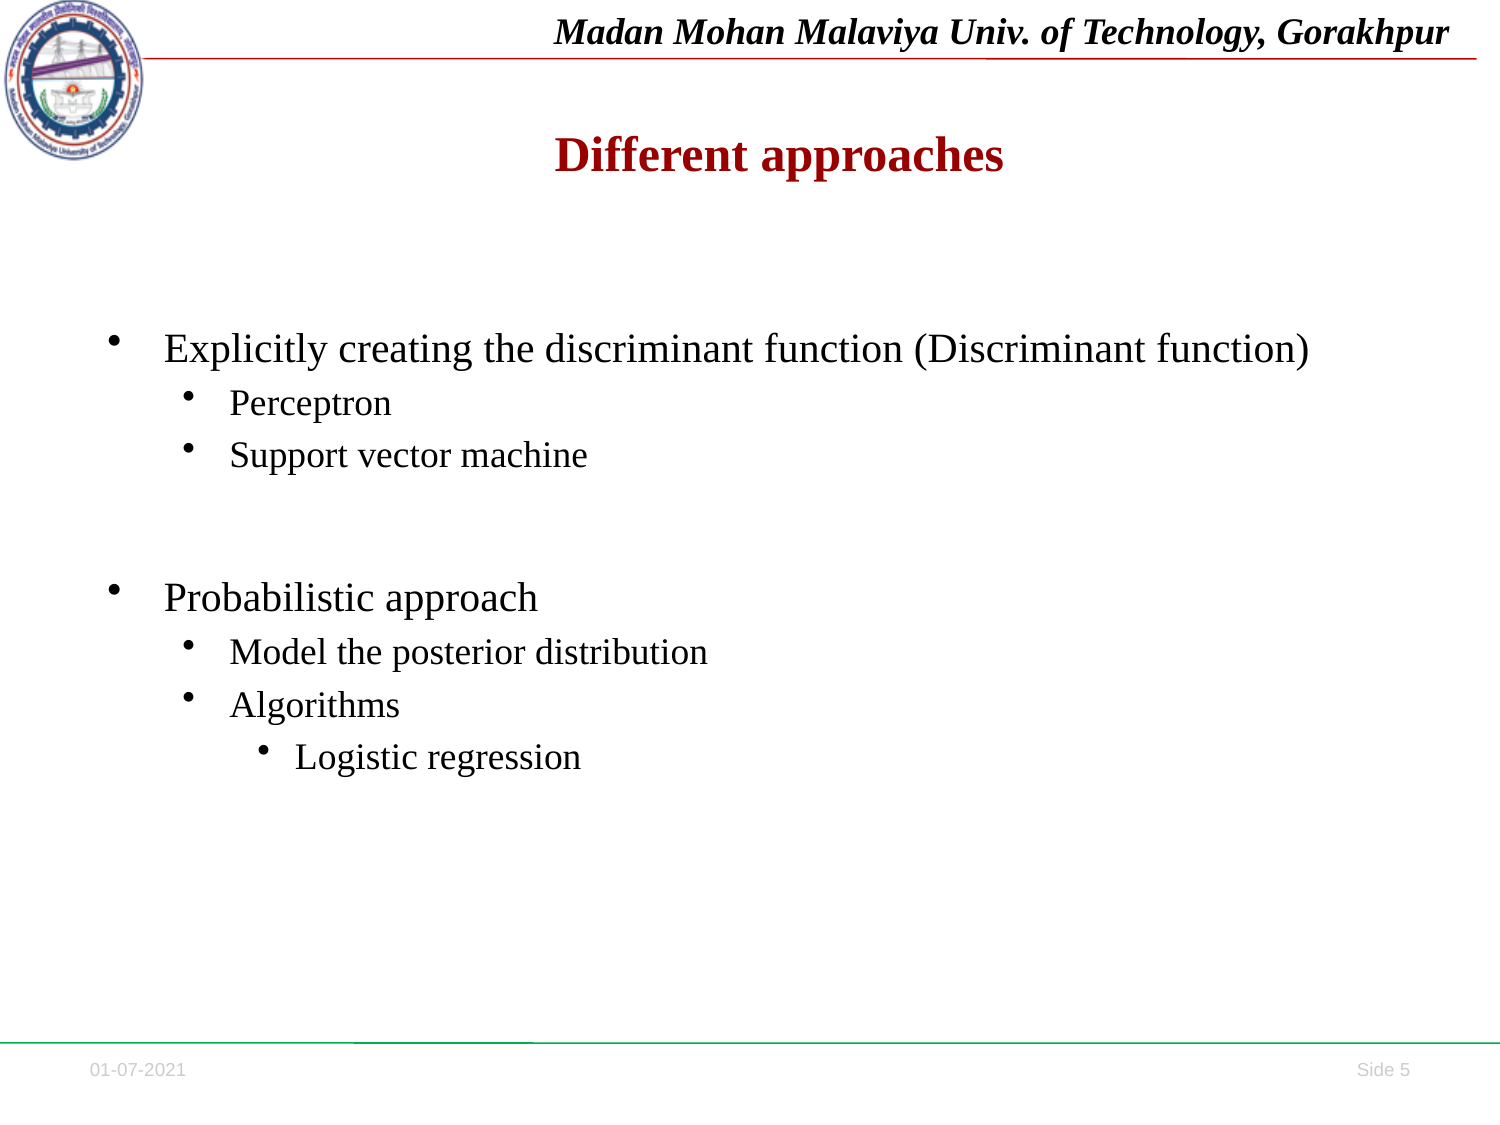

# Different approaches

Explicitly creating the discriminant function (Discriminant function)
Perceptron
Support vector machine

Probabilistic approach
Model the posterior distribution
Algorithms
Logistic regression